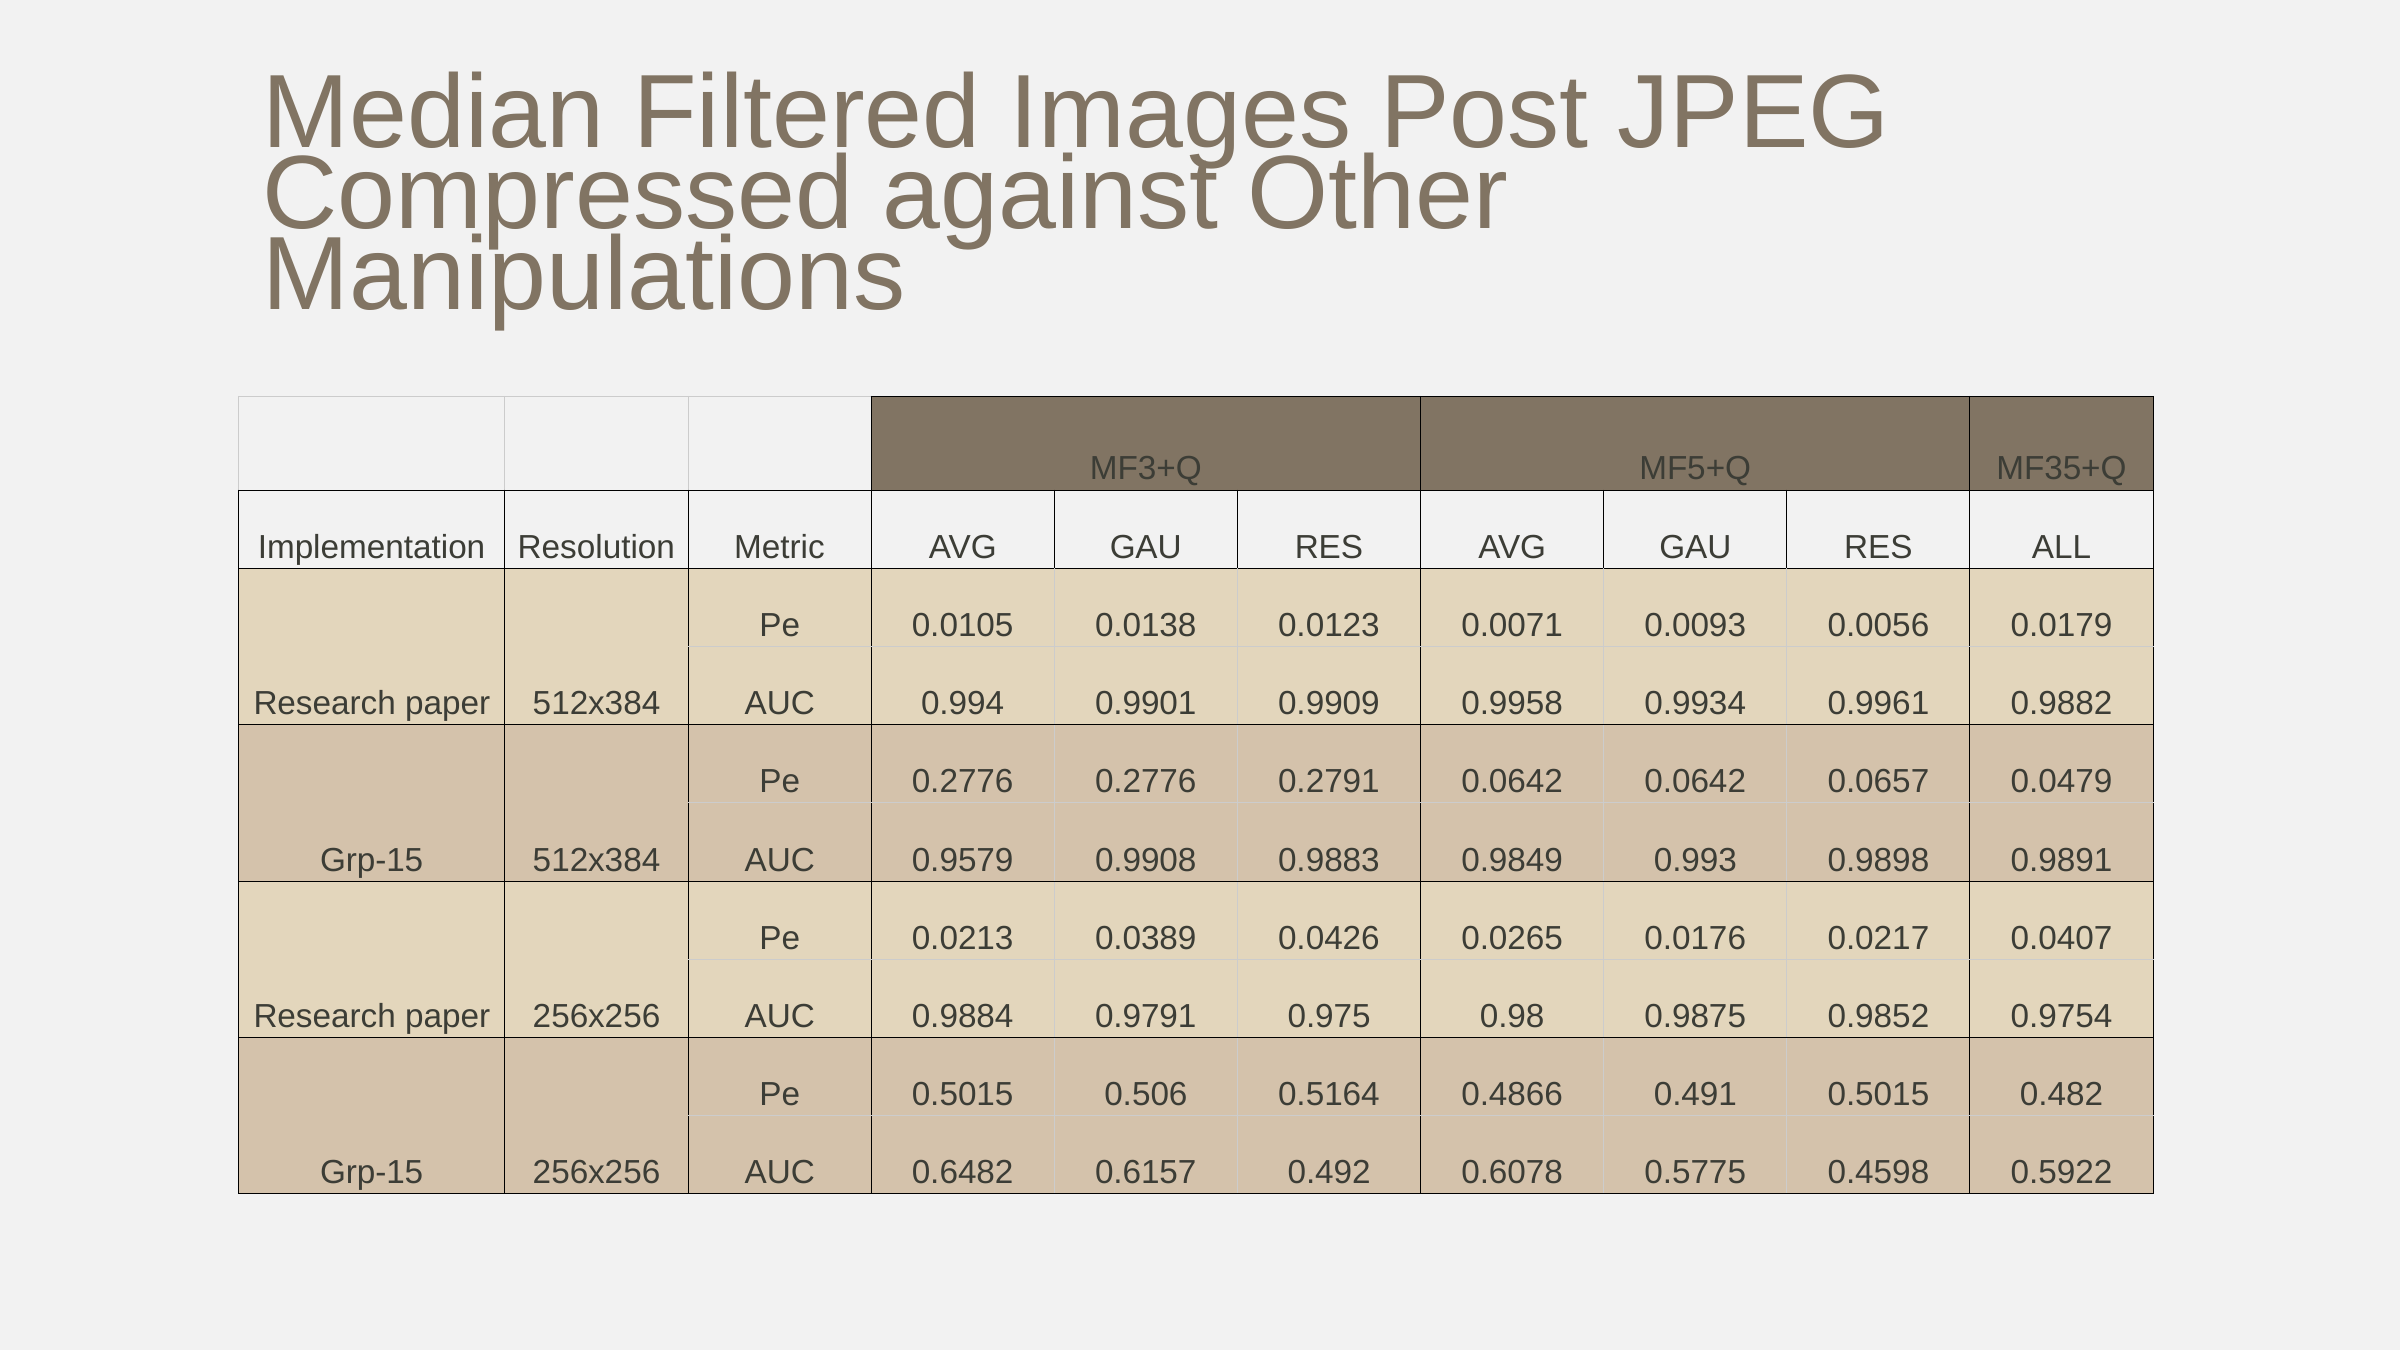

# Median Filtered Images Post JPEG Compressed against Other Manipulations
|  |  |  | MF3+Q |  |  | MF5+Q |  |  | MF35+Q |
| --- | --- | --- | --- | --- | --- | --- | --- | --- | --- |
| Implementation | Resolution | Metric | AVG | GAU | RES | AVG | GAU | RES | ALL |
| Research paper | 512x384 | Pe | 0.0105 | 0.0138 | 0.0123 | 0.0071 | 0.0093 | 0.0056 | 0.0179 |
|  |  | AUC | 0.994 | 0.9901 | 0.9909 | 0.9958 | 0.9934 | 0.9961 | 0.9882 |
| Grp-15 | 512x384 | Pe | 0.2776 | 0.2776 | 0.2791 | 0.0642 | 0.0642 | 0.0657 | 0.0479 |
|  |  | AUC | 0.9579 | 0.9908 | 0.9883 | 0.9849 | 0.993 | 0.9898 | 0.9891 |
| Research paper | 256x256 | Pe | 0.0213 | 0.0389 | 0.0426 | 0.0265 | 0.0176 | 0.0217 | 0.0407 |
|  |  | AUC | 0.9884 | 0.9791 | 0.975 | 0.98 | 0.9875 | 0.9852 | 0.9754 |
| Grp-15 | 256x256 | Pe | 0.5015 | 0.506 | 0.5164 | 0.4866 | 0.491 | 0.5015 | 0.482 |
|  |  | AUC | 0.6482 | 0.6157 | 0.492 | 0.6078 | 0.5775 | 0.4598 | 0.5922 |